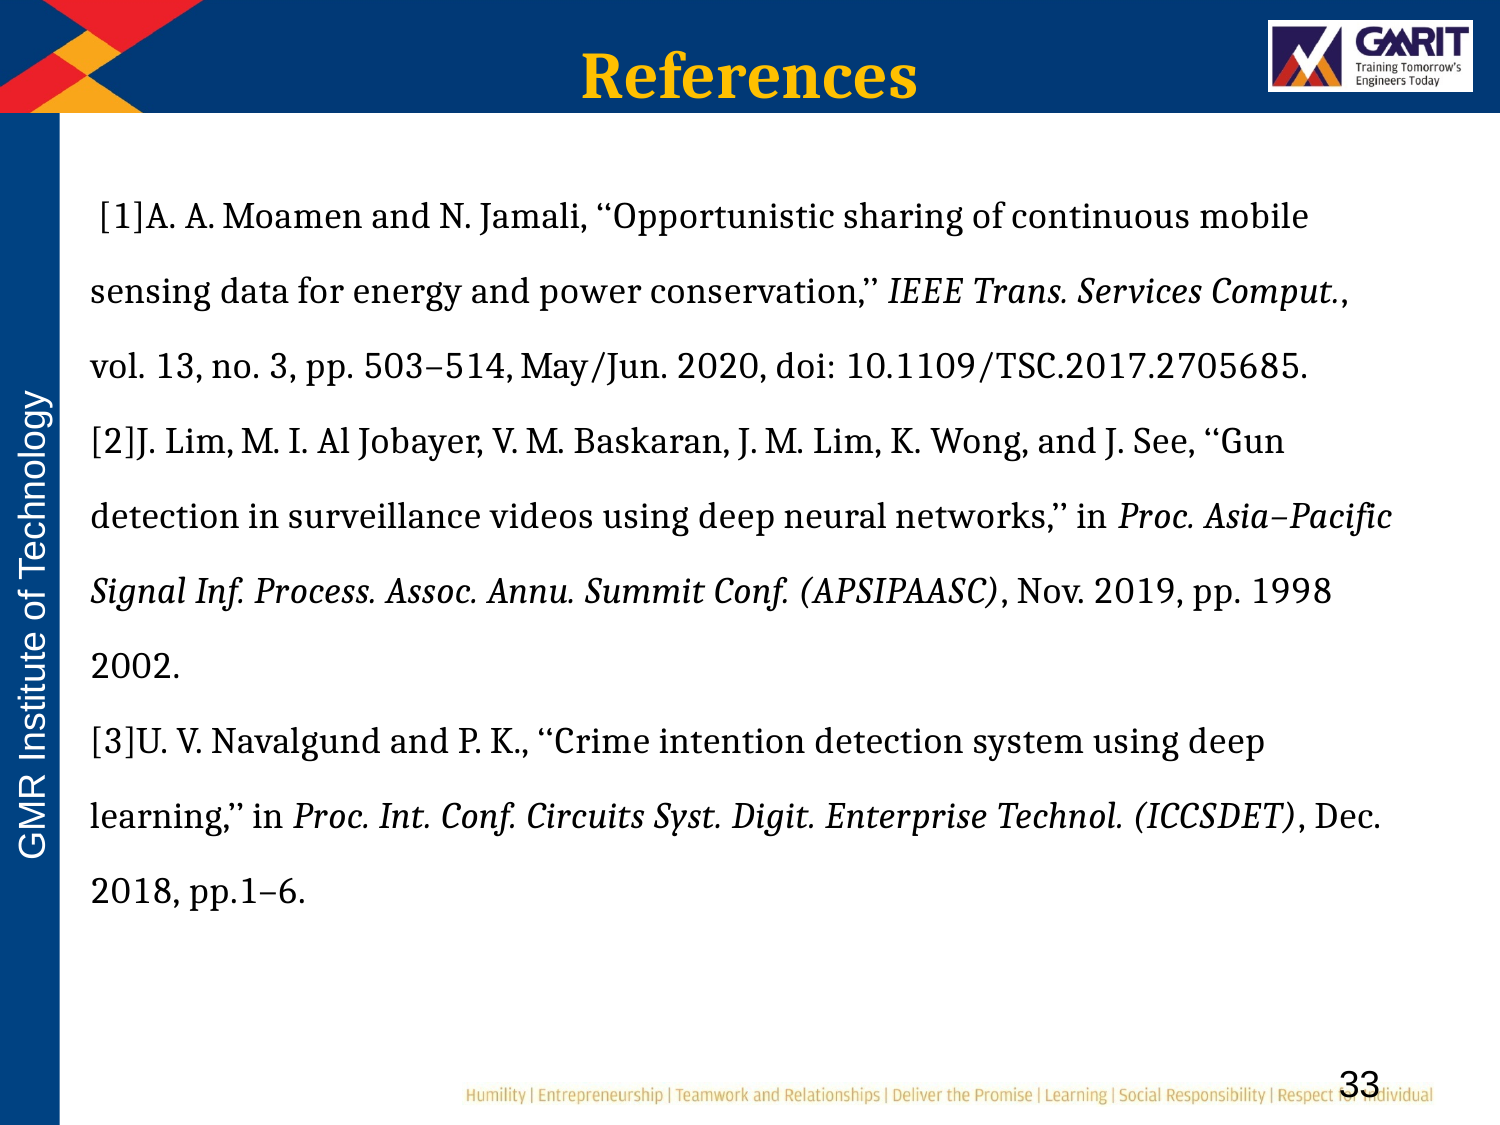

# References
 [1]A. A. Moamen and N. Jamali, ‘‘Opportunistic sharing of continuous mobile
sensing data for energy and power conservation,’’ IEEE Trans. Services Comput.,
vol. 13, no. 3, pp. 503–514, May/Jun. 2020, doi: 10.1109/TSC.2017.2705685.
[2]J. Lim, M. I. Al Jobayer, V. M. Baskaran, J. M. Lim, K. Wong, and J. See, ‘‘Gun
detection in surveillance videos using deep neural networks,’’ in Proc. Asia–Pacific
Signal Inf. Process. Assoc. Annu. Summit Conf. (APSIPAASC), Nov. 2019, pp. 1998
2002.
[3]U. V. Navalgund and P. K., ‘‘Crime intention detection system using deep
learning,’’ in Proc. Int. Conf. Circuits Syst. Digit. Enterprise Technol. (ICCSDET), Dec.
2018, pp.1–6.

             33